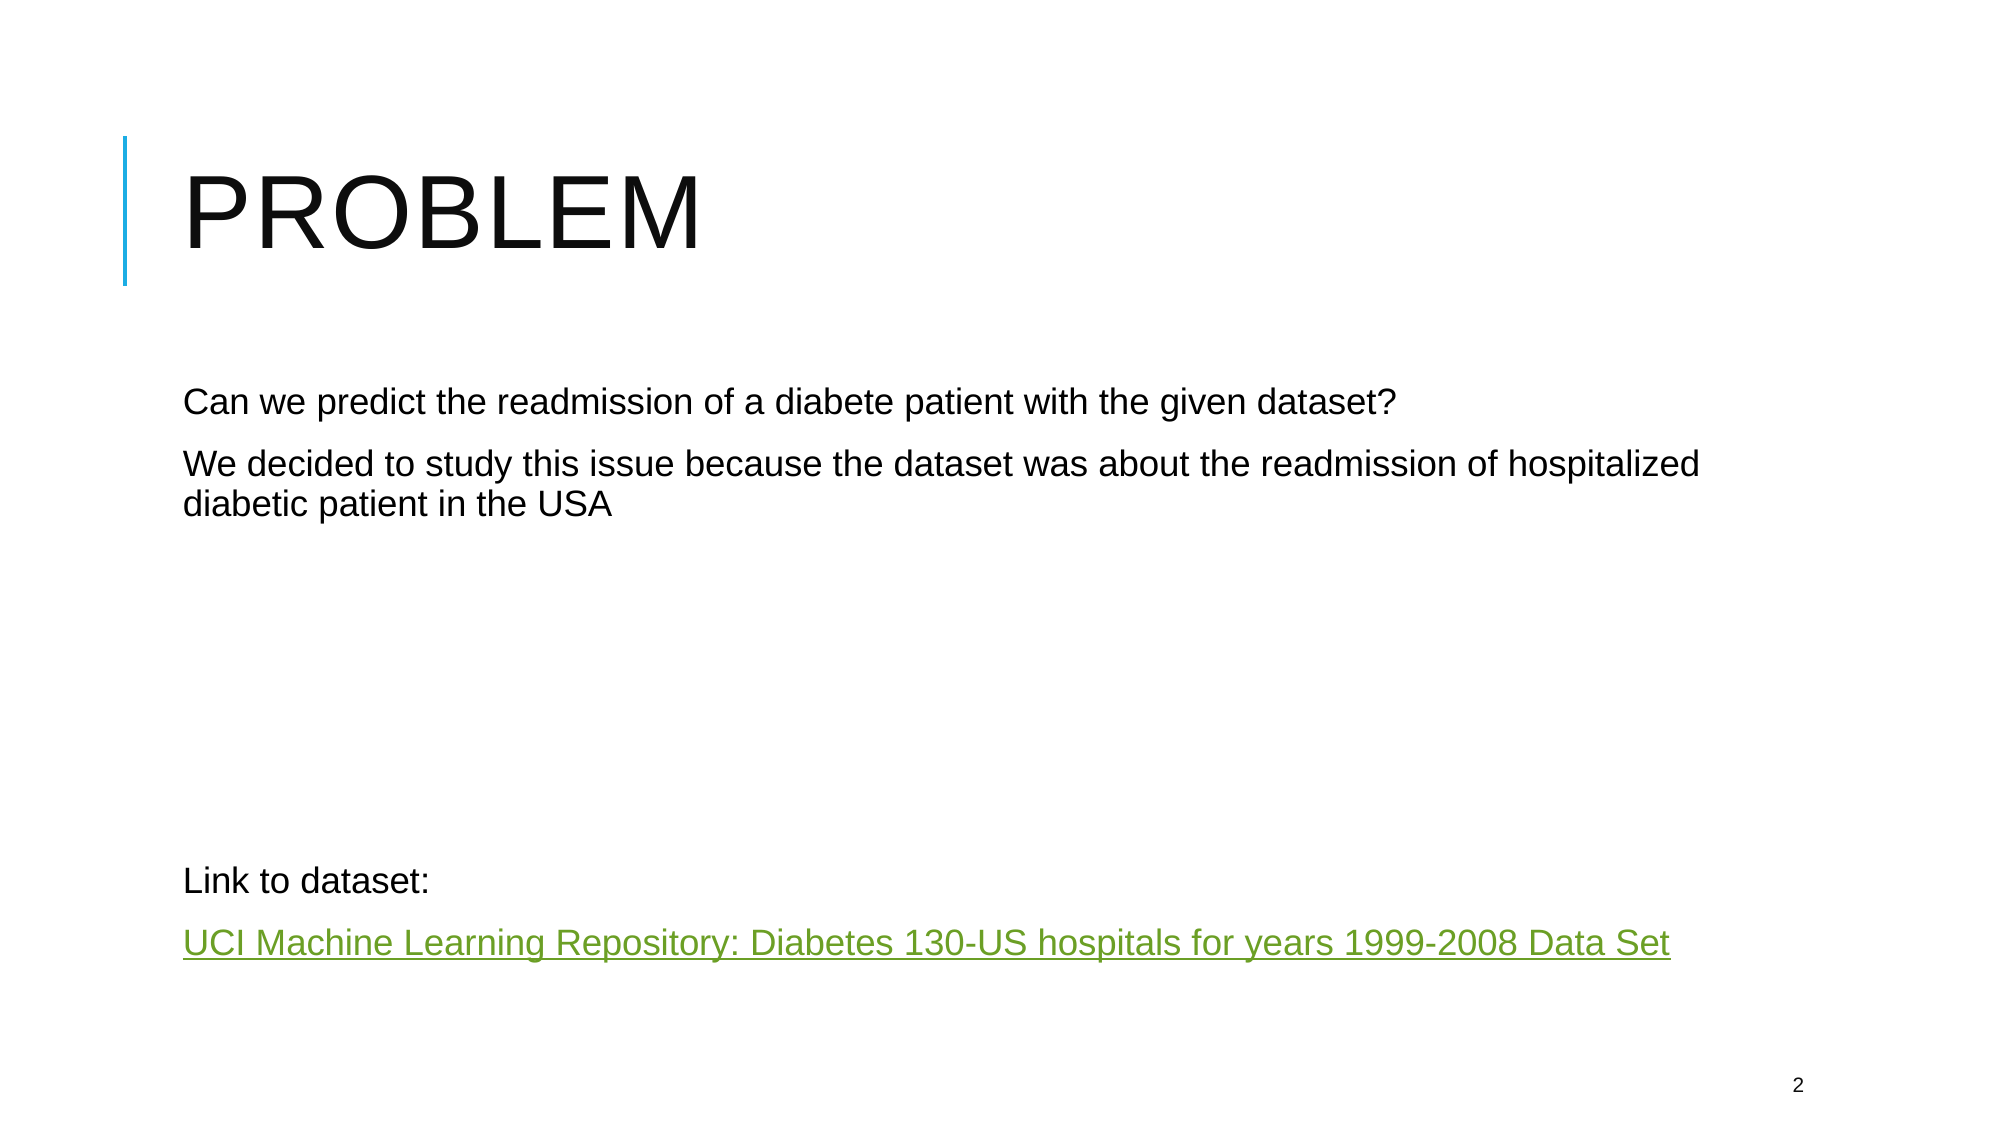

# Problem
Can we predict the readmission of a diabete patient with the given dataset?
We decided to study this issue because the dataset was about the readmission of hospitalized diabetic patient in the USA

Link to dataset:
UCI Machine Learning Repository: Diabetes 130-US hospitals for years 1999-2008 Data Set

2